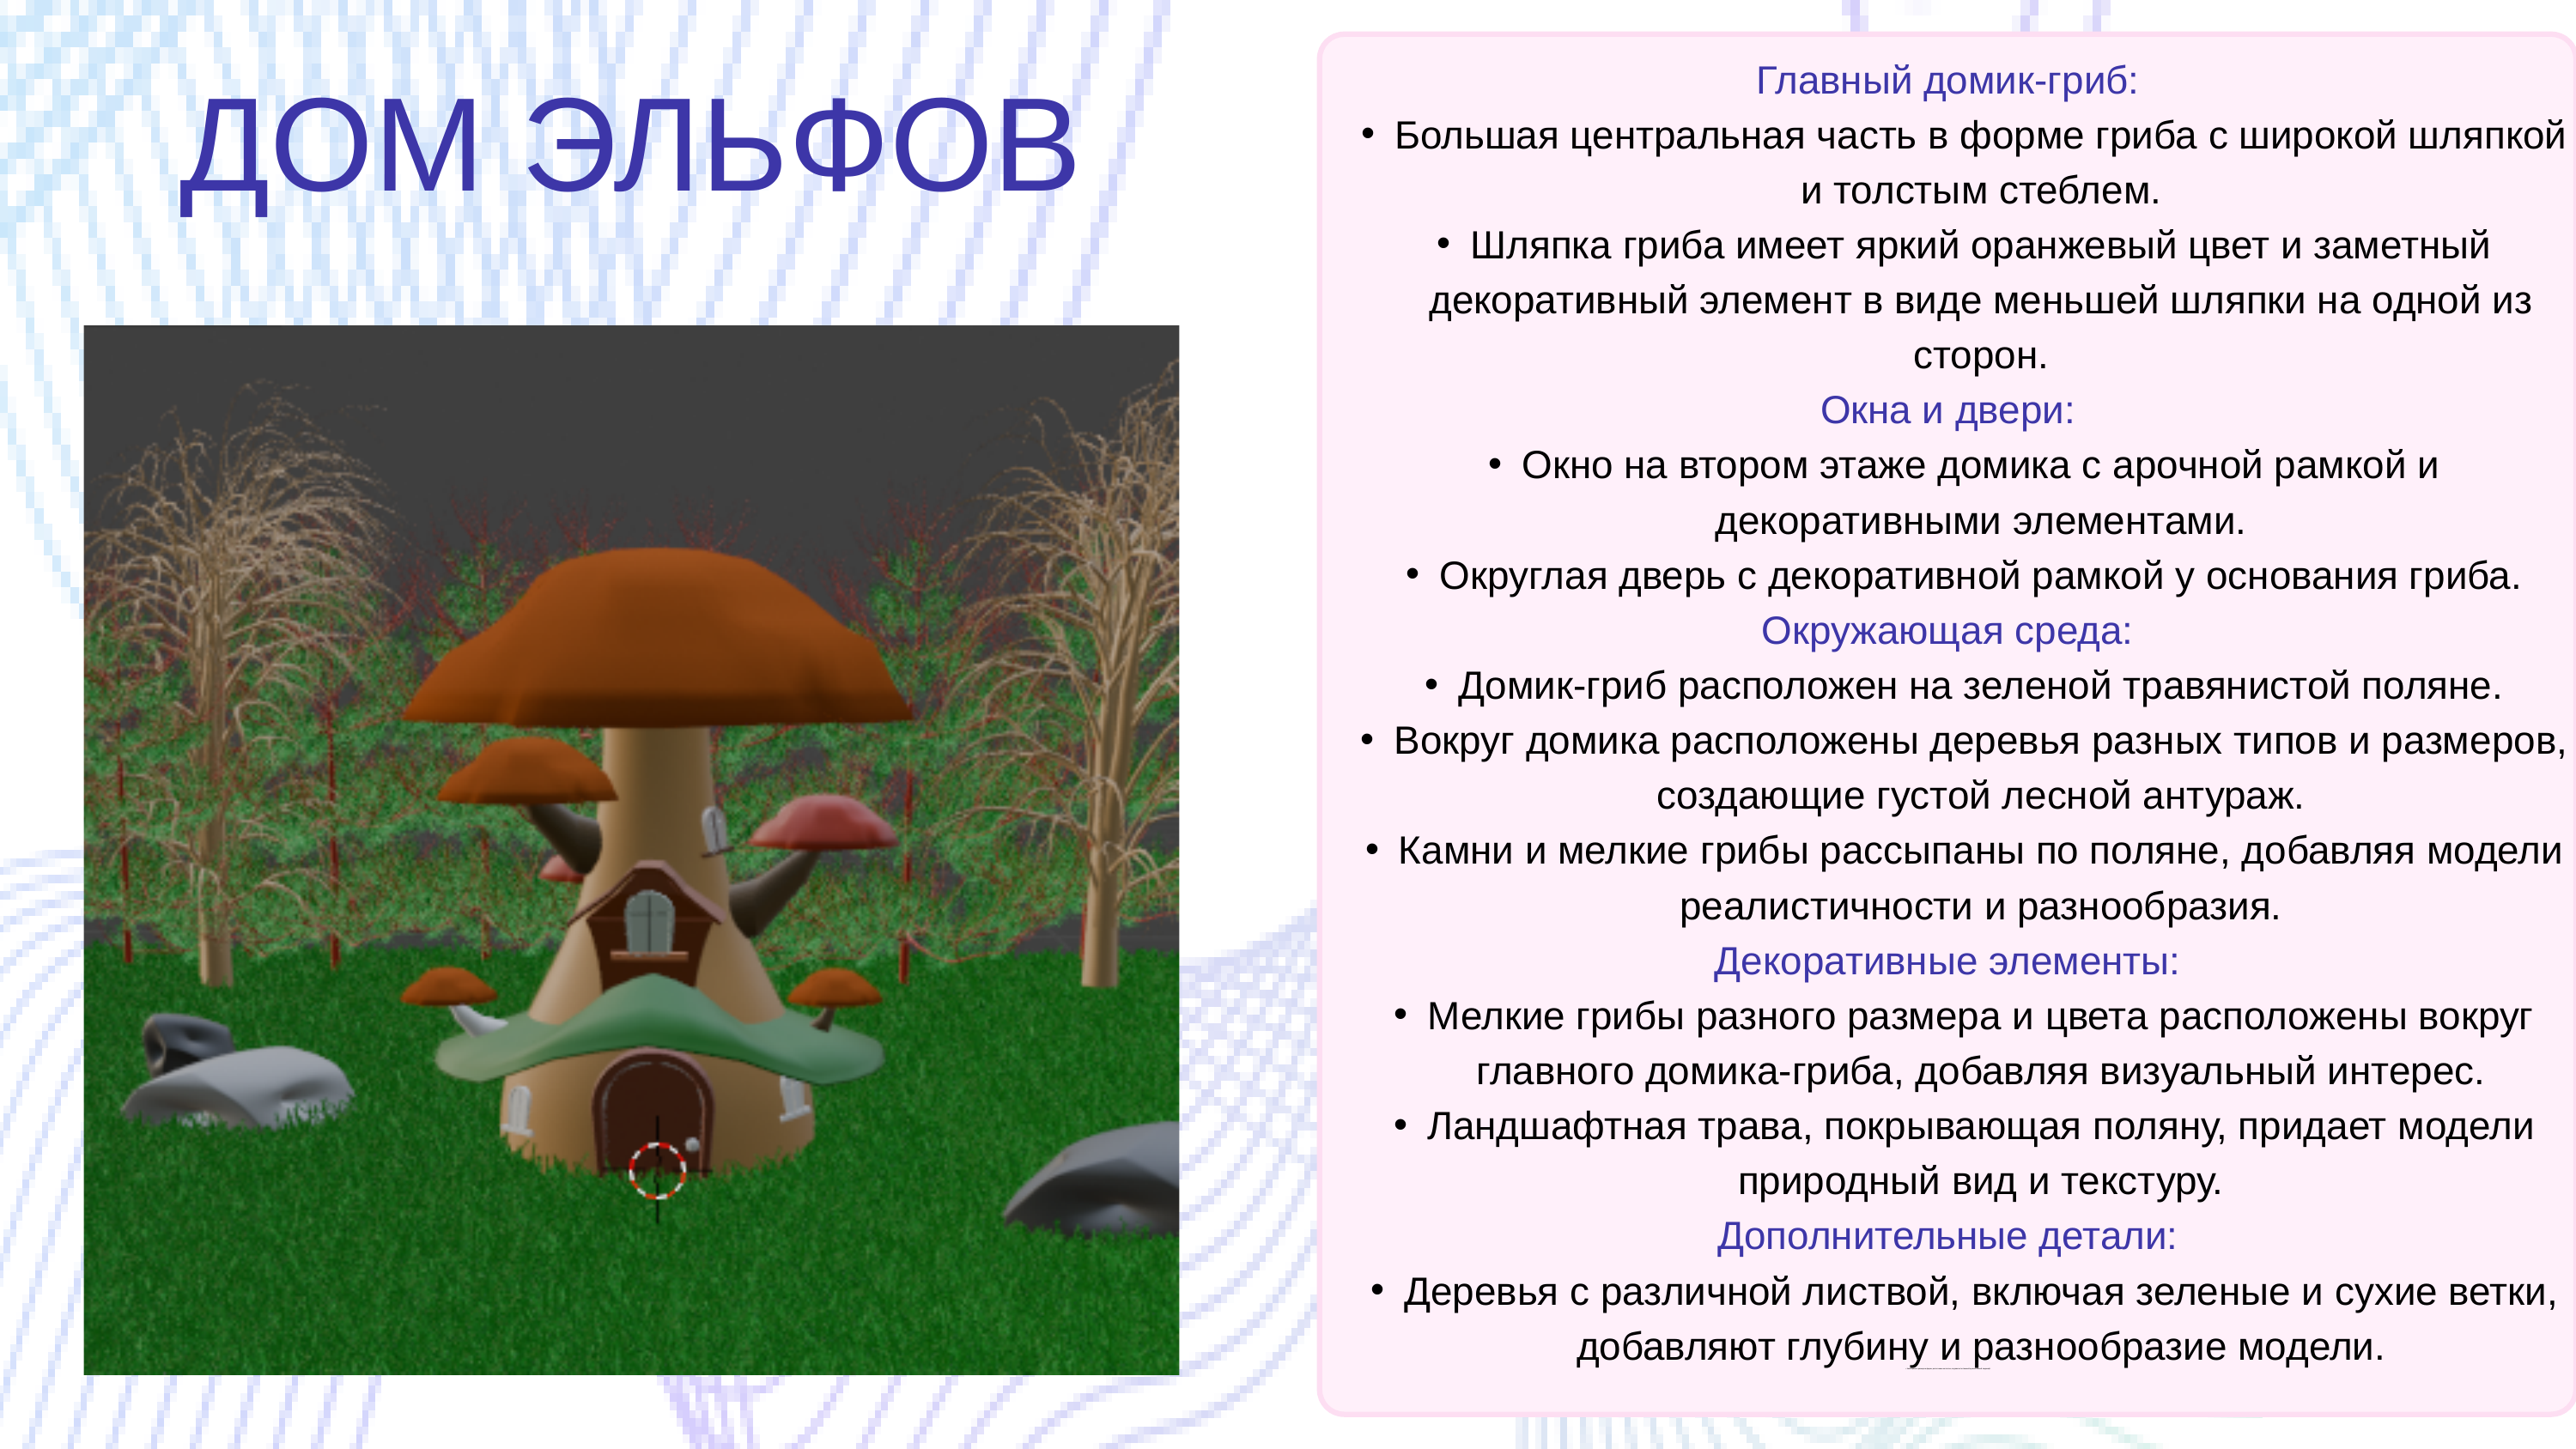

Главный домик-гриб:
Большая центральная часть в форме гриба с широкой шляпкой и толстым стеблем.
Шляпка гриба имеет яркий оранжевый цвет и заметный декоративный элемент в виде меньшей шляпки на одной из сторон.
Окна и двери:
Окно на втором этаже домика с арочной рамкой и декоративными элементами.
Округлая дверь с декоративной рамкой у основания гриба.
Окружающая среда:
Домик-гриб расположен на зеленой травянистой поляне.
Вокруг домика расположены деревья разных типов и размеров, создающие густой лесной антураж.
Камни и мелкие грибы рассыпаны по поляне, добавляя модели реалистичности и разнообразия.
Декоративные элементы:
Мелкие грибы разного размера и цвета расположены вокруг главного домика-гриба, добавляя визуальный интерес.
Ландшафтная трава, покрывающая поляну, придает модели природный вид и текстуру.
Дополнительные детали:
Деревья с различной листвой, включая зеленые и сухие ветки, добавляют глубину и разнообразие модели.
Камни разного размера и формы расположены на поляне, создавая естественный и реалистичный ландшафт.
ДОМ ЭЛЬФОВ